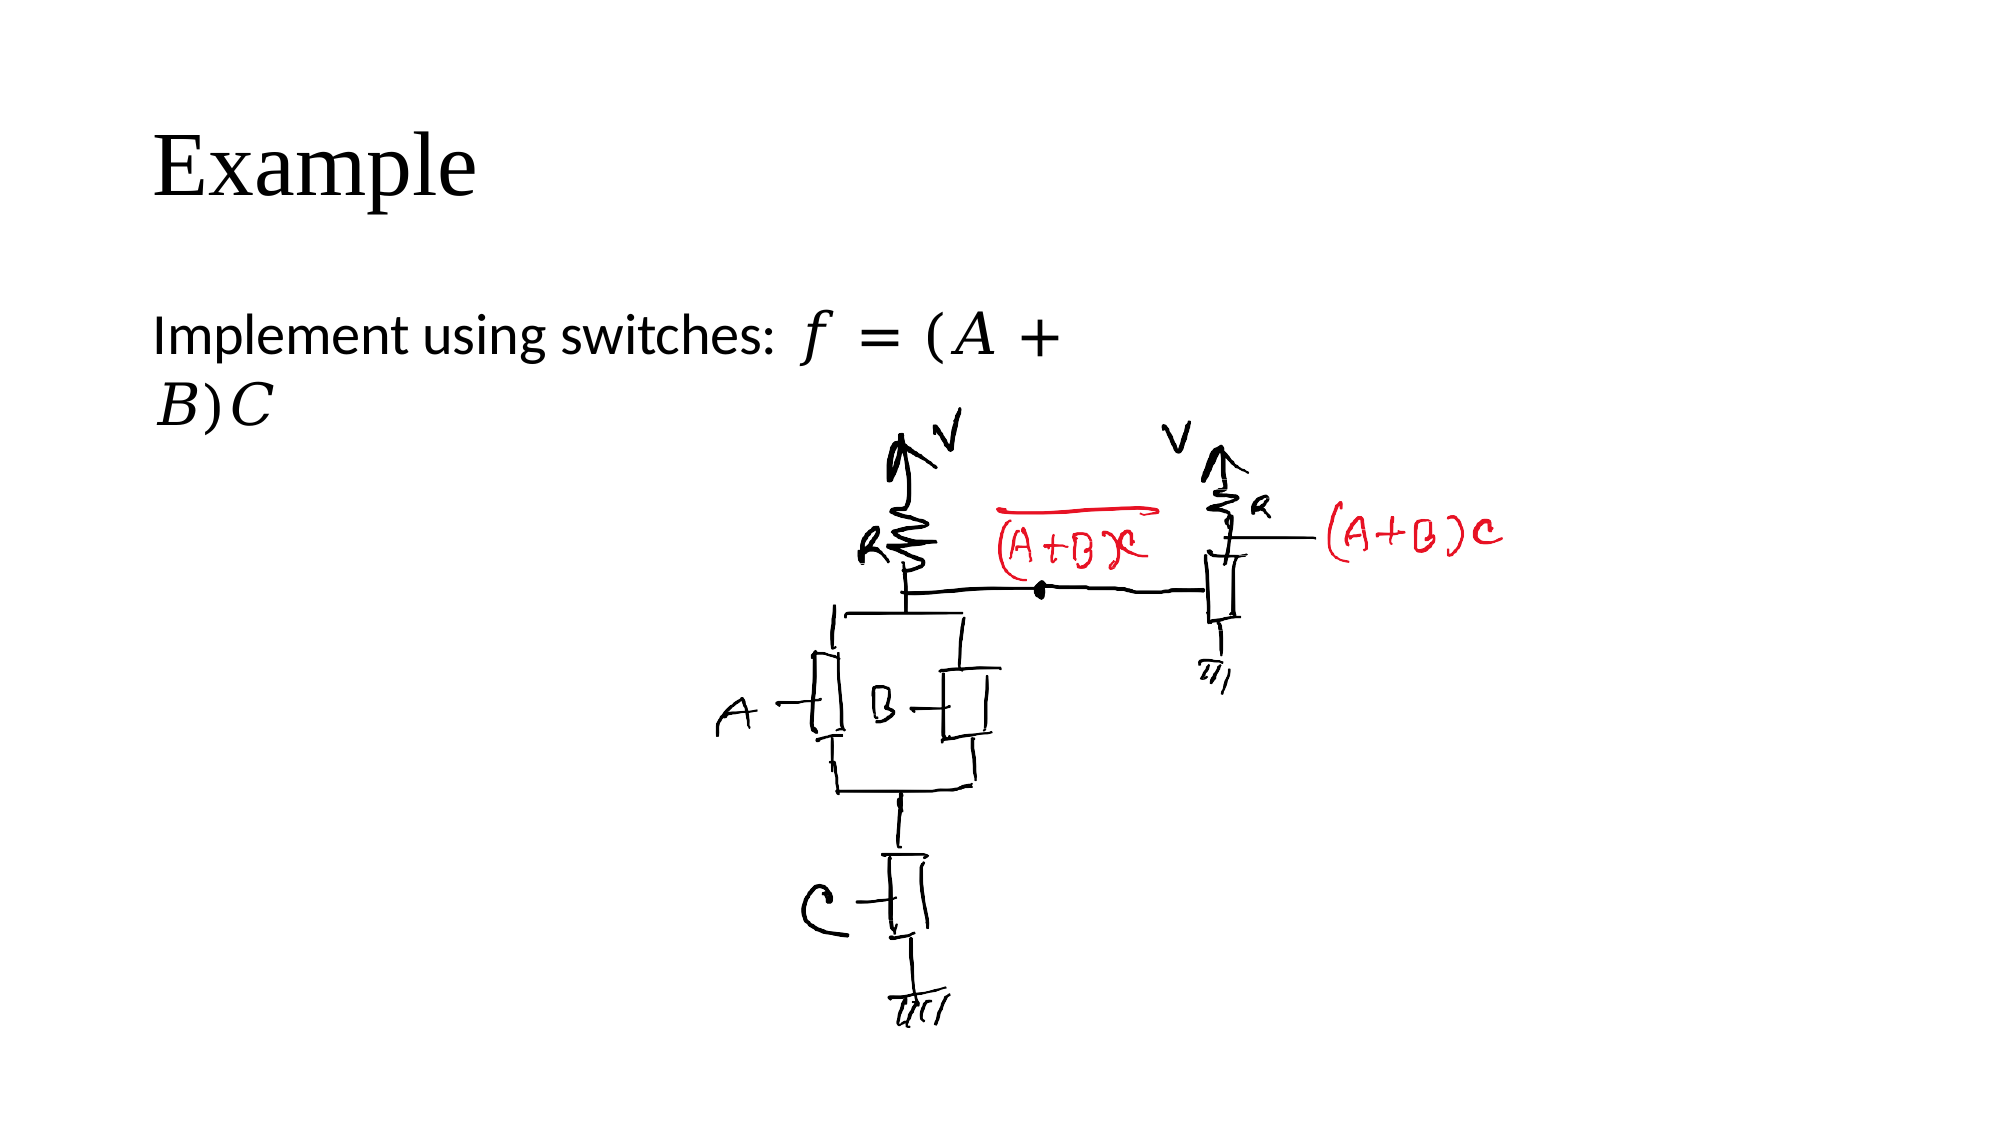

Example
Implement using switches: 𝑓 = (𝐴 + 𝐵)𝐶